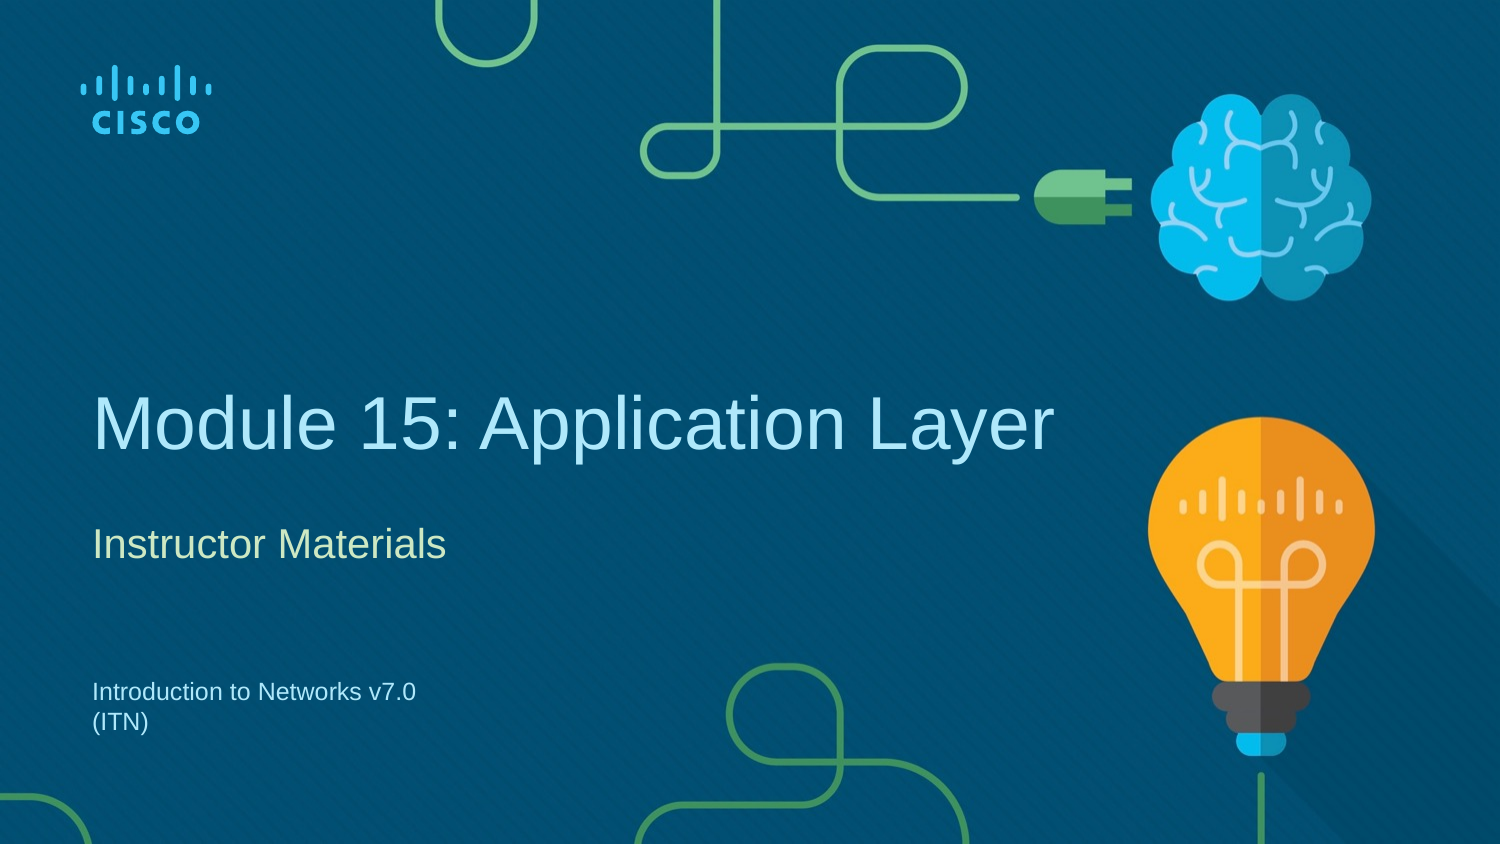

# Module 15: Application Layer
Instructor Materials
Introduction to Networks v7.0 (ITN)